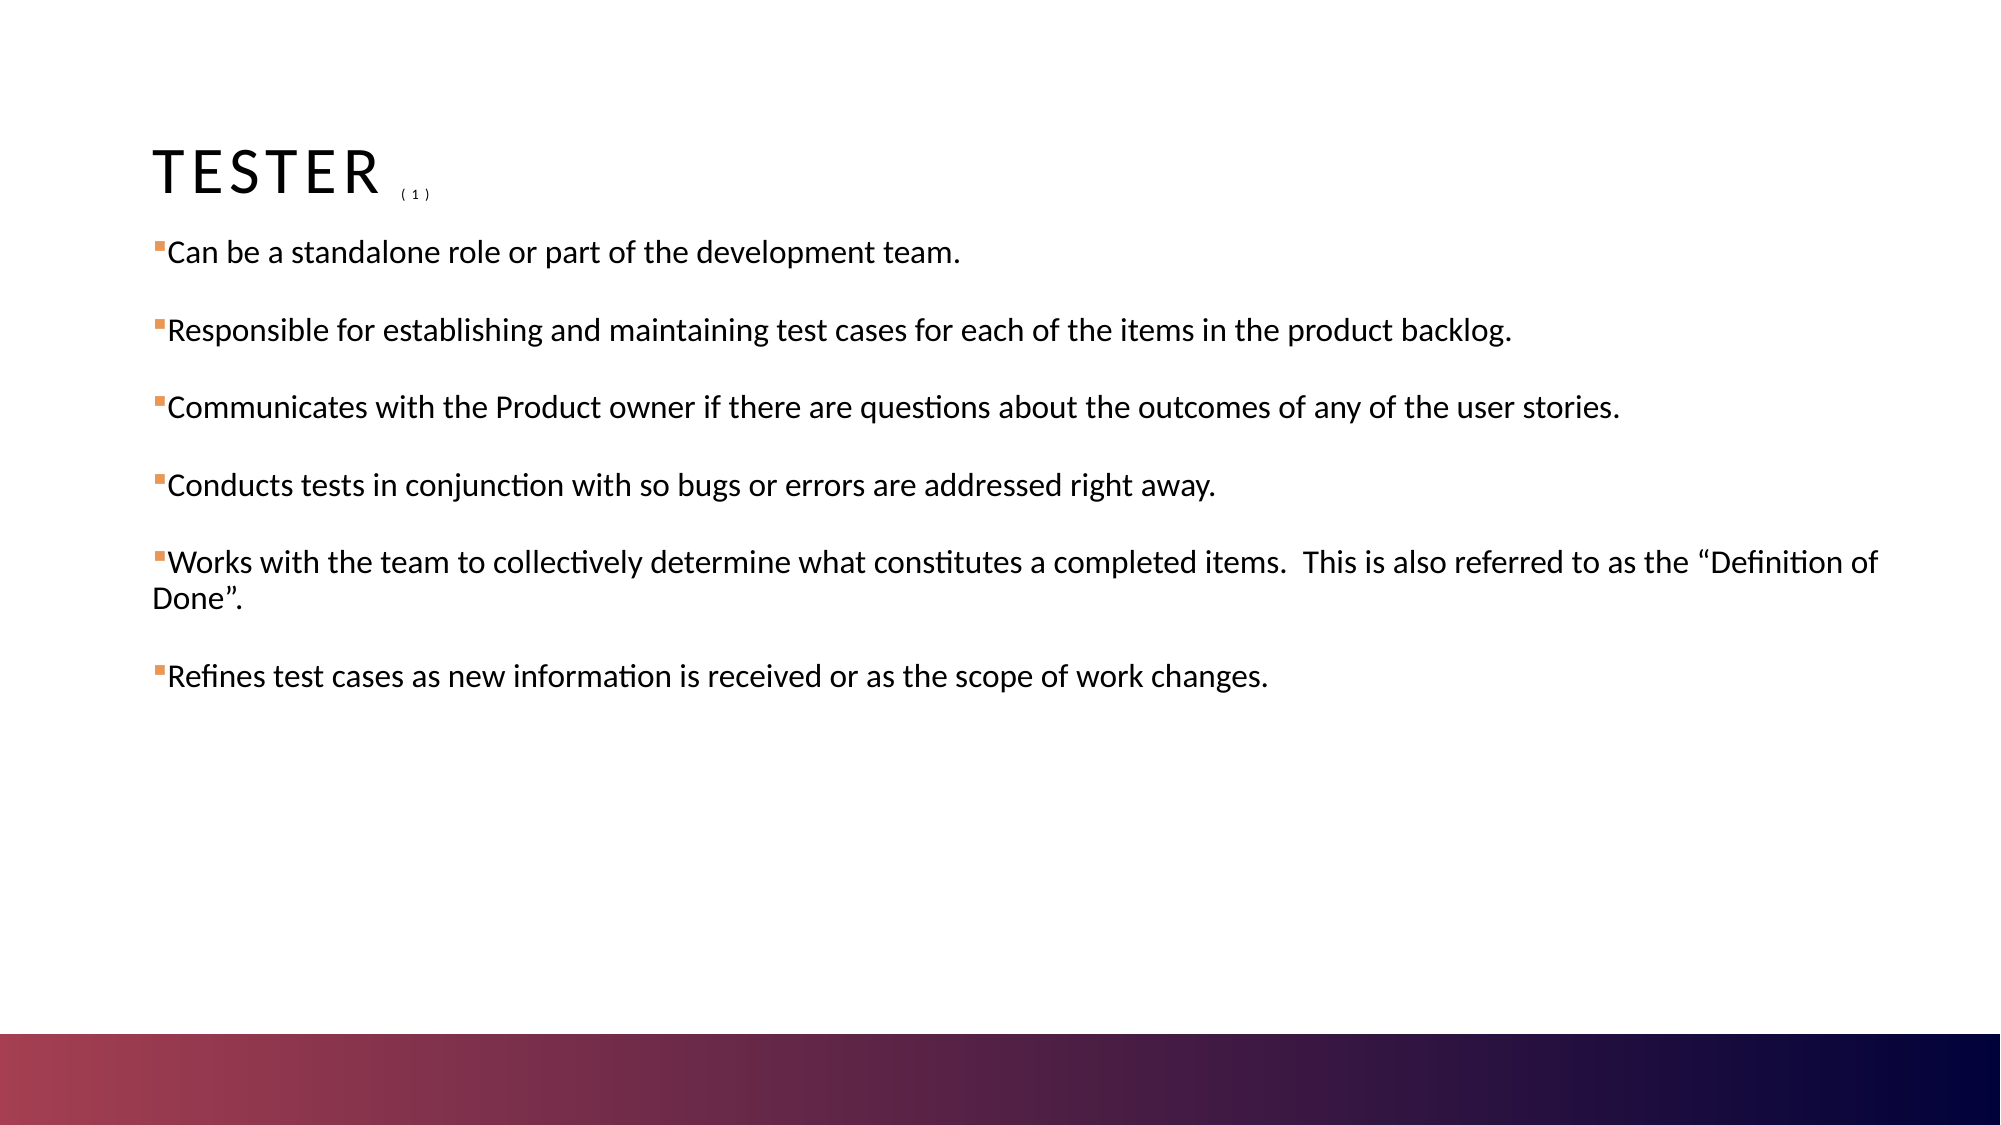

# Tester (1)
Can be a standalone role or part of the development team.
Responsible for establishing and maintaining test cases for each of the items in the product backlog.
Communicates with the Product owner if there are questions about the outcomes of any of the user stories.
Conducts tests in conjunction with so bugs or errors are addressed right away.
Works with the team to collectively determine what constitutes a completed items.  This is also referred to as the “Definition of Done”.
Refines test cases as new information is received or as the scope of work changes.